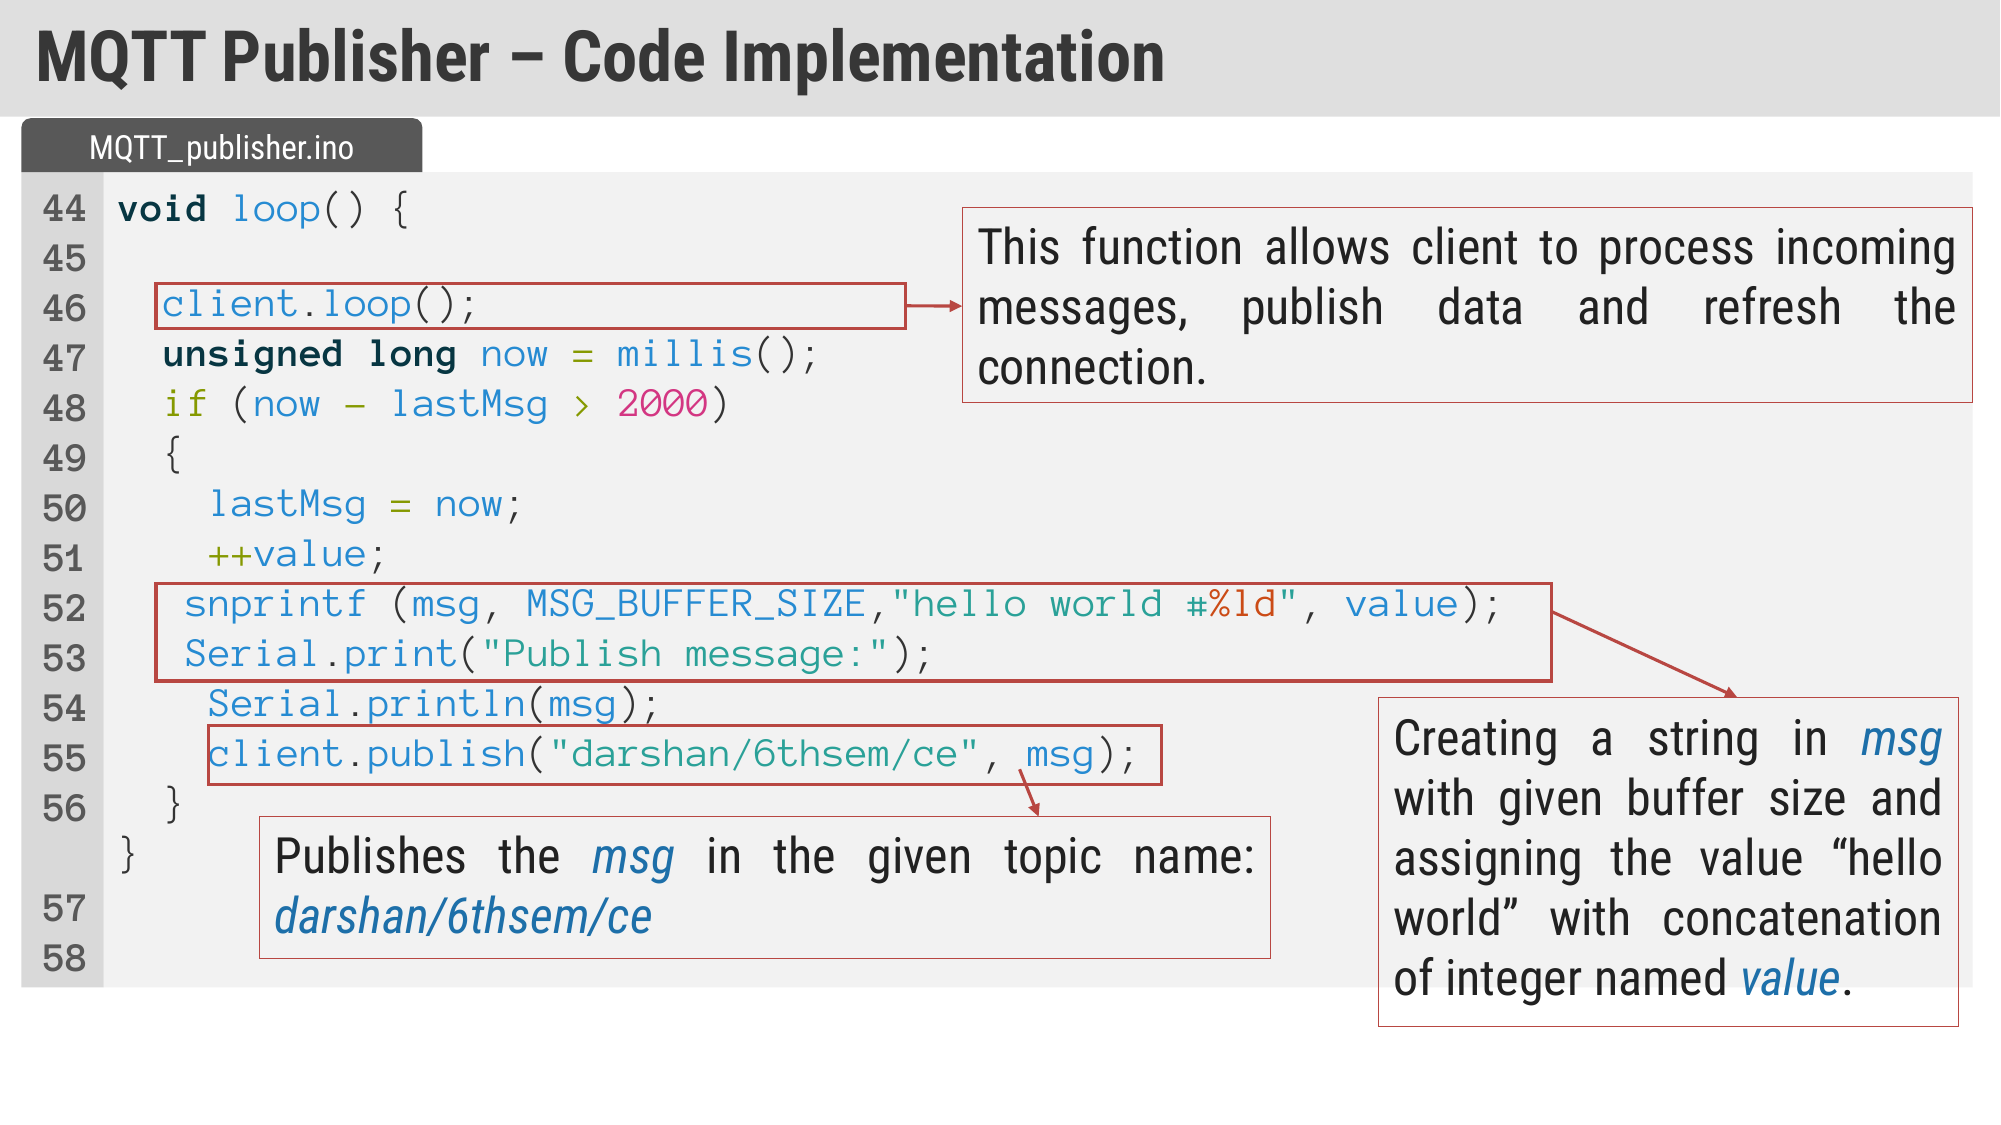

MQTT Publisher – Code Implementation
MQTT_publisher.ino
44
45
46
47
48
49
50
51
52
53
54
55
56

57
58
void loop() {
  client.loop();
  unsigned long now = millis();
  if (now - lastMsg > 2000)
  {
    lastMsg = now;
    ++value;
   snprintf (msg, MSG_BUFFER_SIZE,"hello world #%ld", value);
   Serial.print("Publish message:");
    Serial.println(msg);
    client.publish("darshan/6thsem/ce", msg);
  }
}
This function allows client to process incoming messages, publish data and refresh the connection.

Creating a string in msg with given buffer size and assigning the value “hello world” with concatenation of integer named value.

Publishes the msg in the given topic name: darshan/6thsem/ce